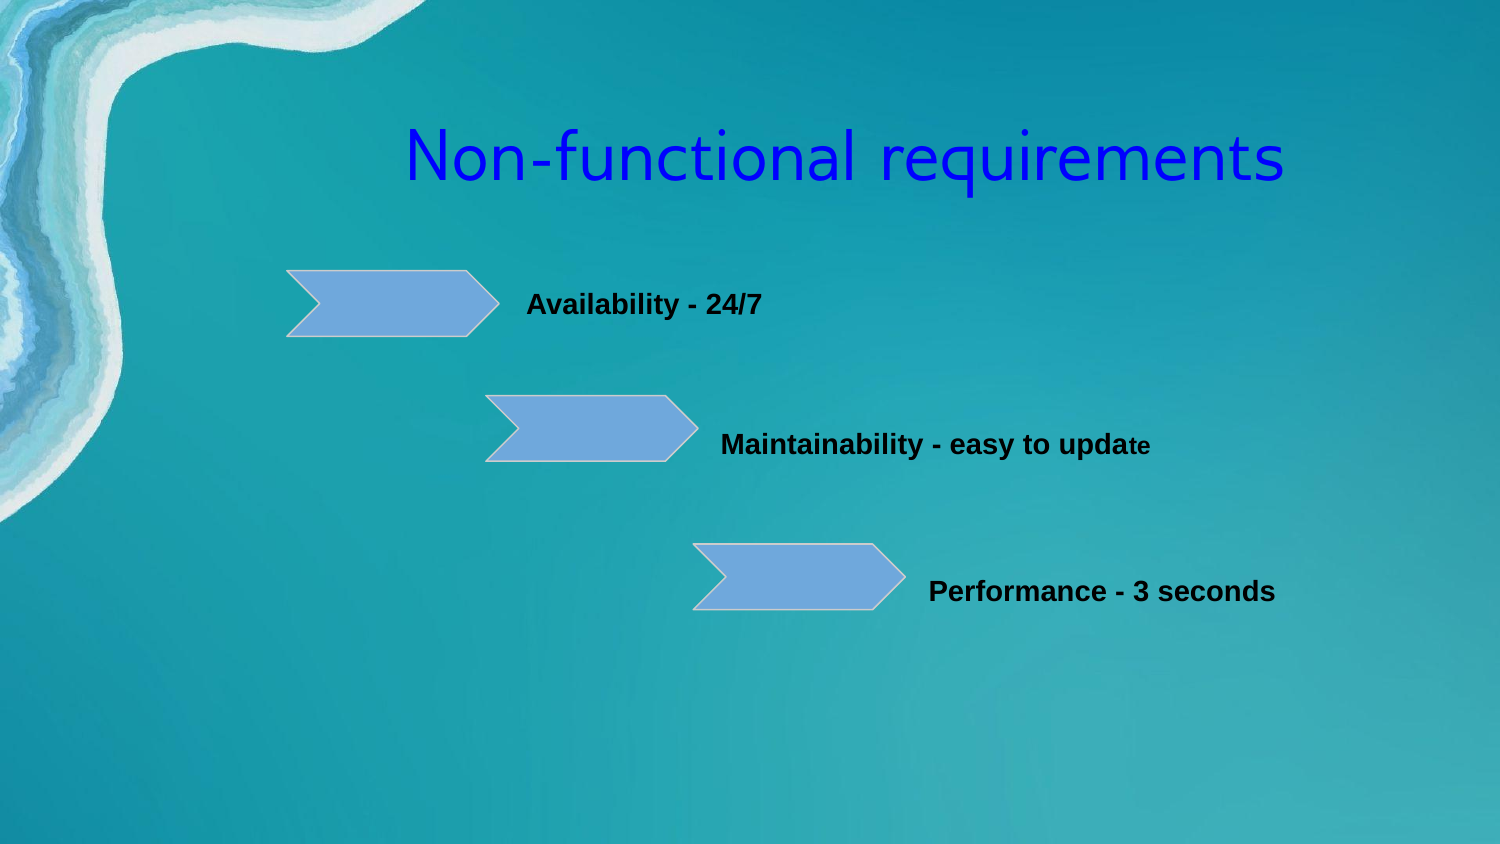

Non-functional requirements

Availability - 24/7

Maintainability - easy to update

Performance - 3 seconds